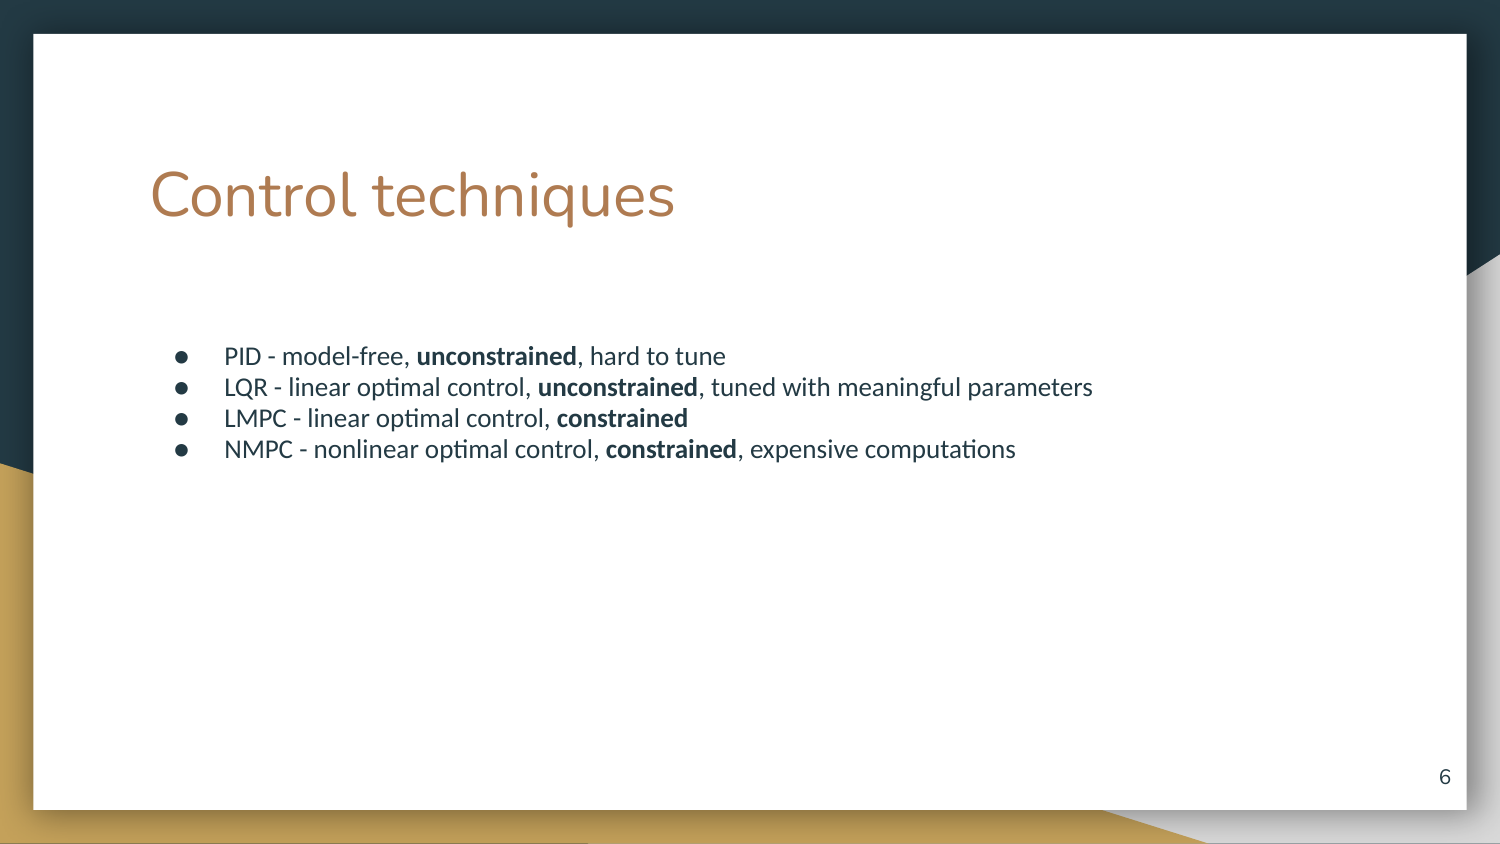

# Control techniques
PID - model-free, unconstrained, hard to tune
LQR - linear optimal control, unconstrained, tuned with meaningful parameters
LMPC - linear optimal control, constrained
NMPC - nonlinear optimal control, constrained, expensive computations
6